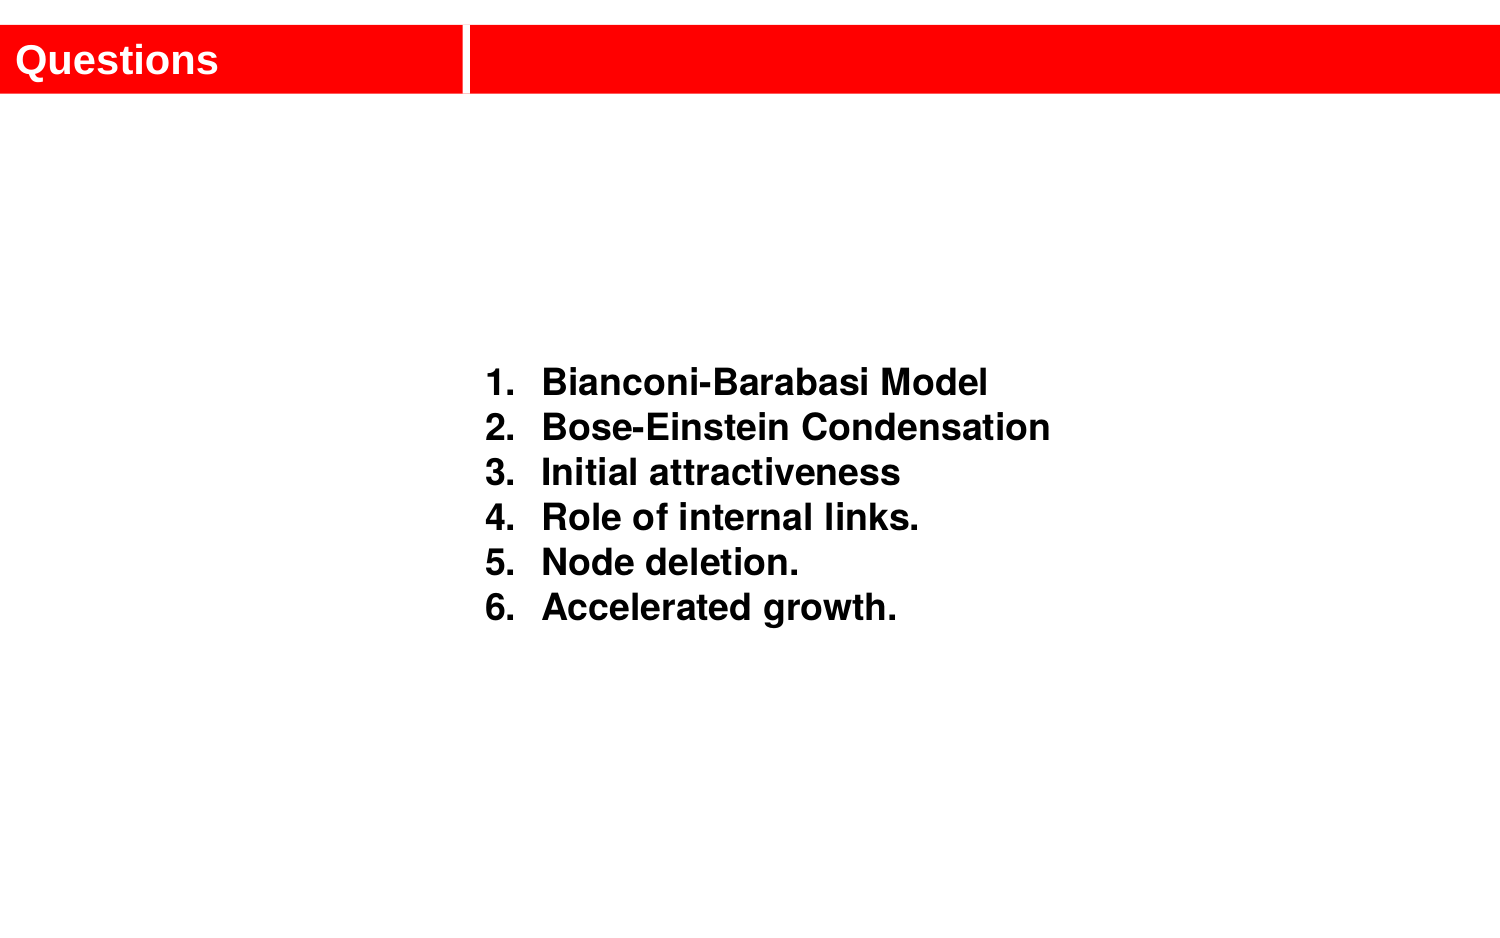

Questions

Bianconi-Barabasi Model
Bose-Einstein Condensation
Initial attractiveness
Role of internal links.
Node deletion.
Accelerated growth.